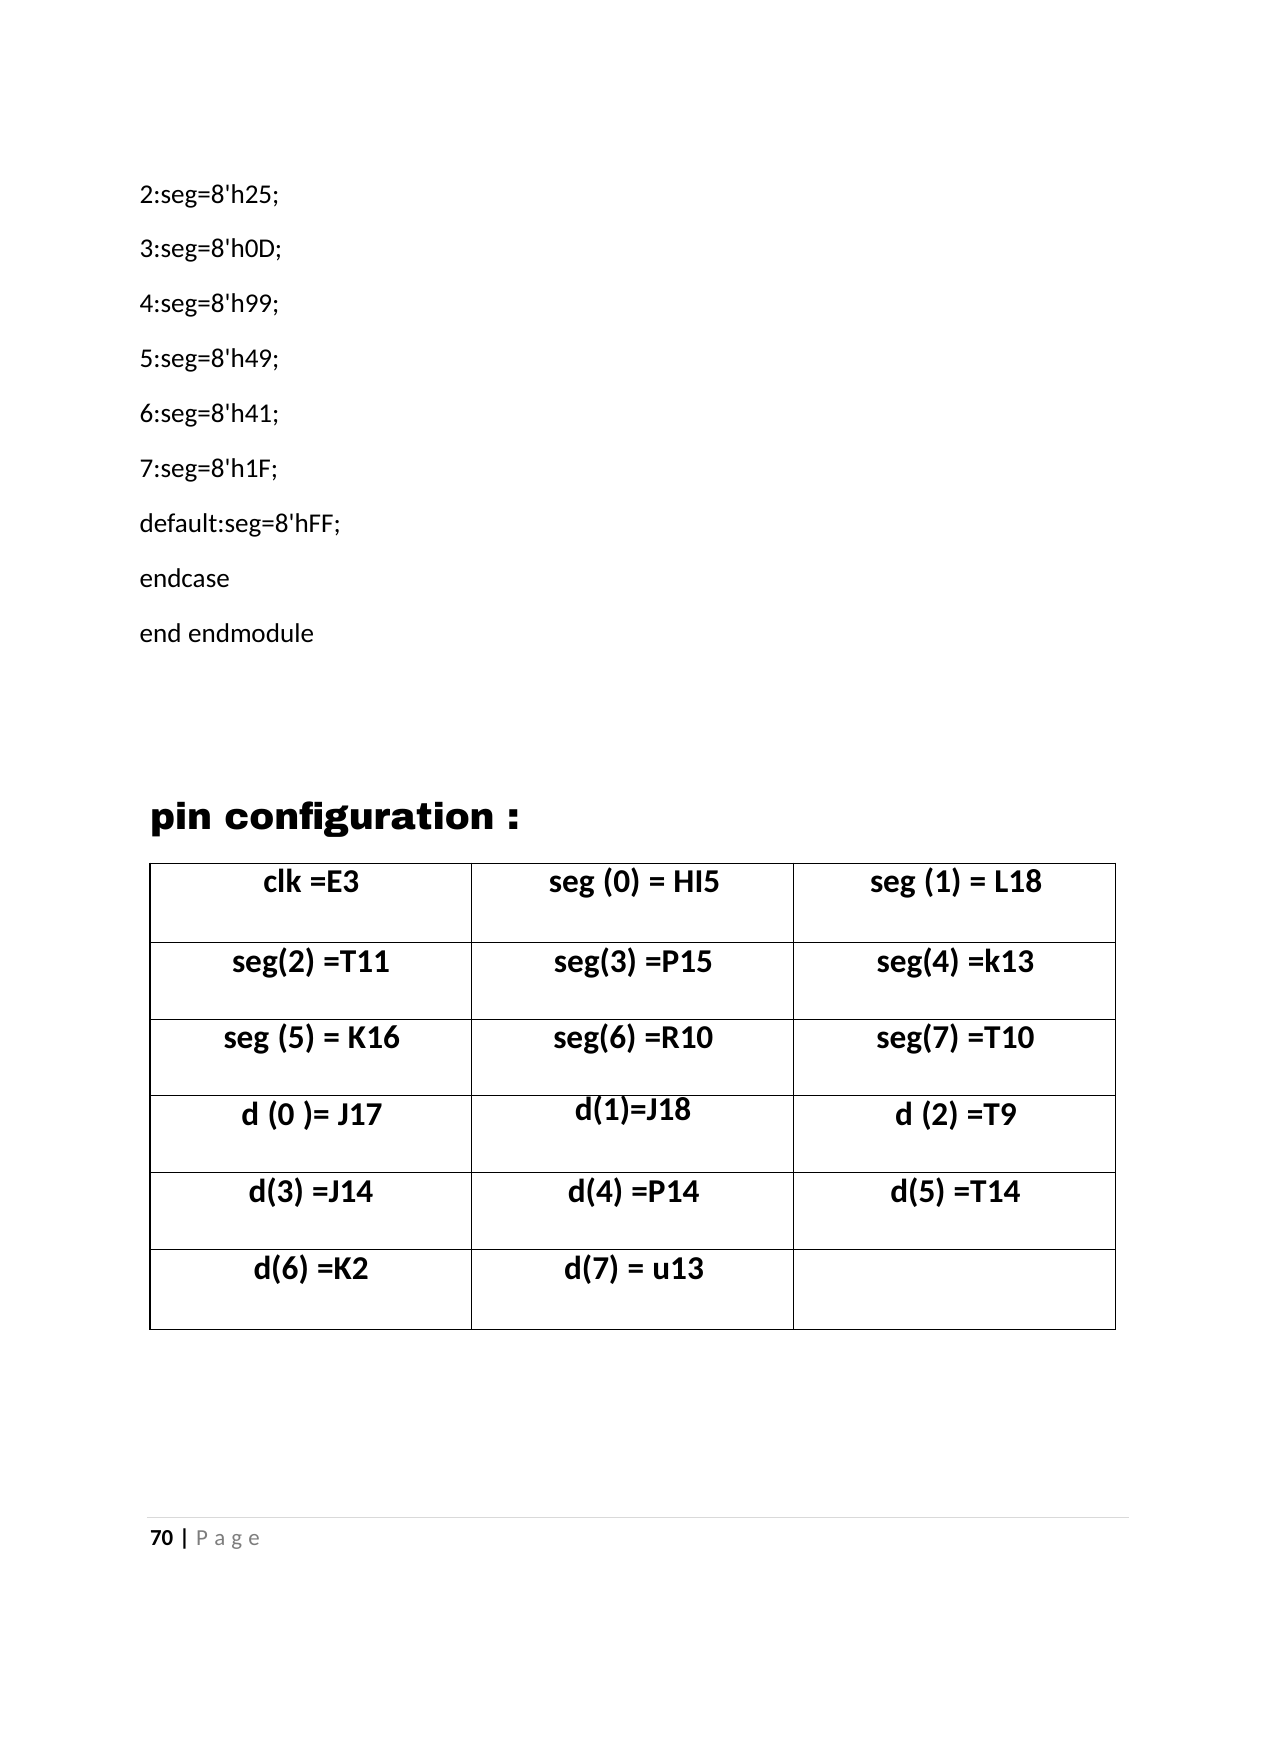

2:seg=8'h25; 3:seg=8'h0D; 4:seg=8'h99; 5:seg=8'h49; 6:seg=8'h41; 7:seg=8'h1F; default:seg=8'hFF; endcase
end endmodule
pin configuration :
| clk =E3 | seg (0) = HI5 | seg (1) = L18 |
| --- | --- | --- |
| seg(2) =T11 | seg(3) =P15 | seg(4) =k13 |
| seg (5) = K16 | seg(6) =R10 | seg(7) =T10 |
| d (0 )= J17 | d(1)=J18 | d (2) =T9 |
| d(3) =J14 | d(4) =P14 | d(5) =T14 |
| d(6) =K2 | d(7) = u13 |  |

70 | P a g e